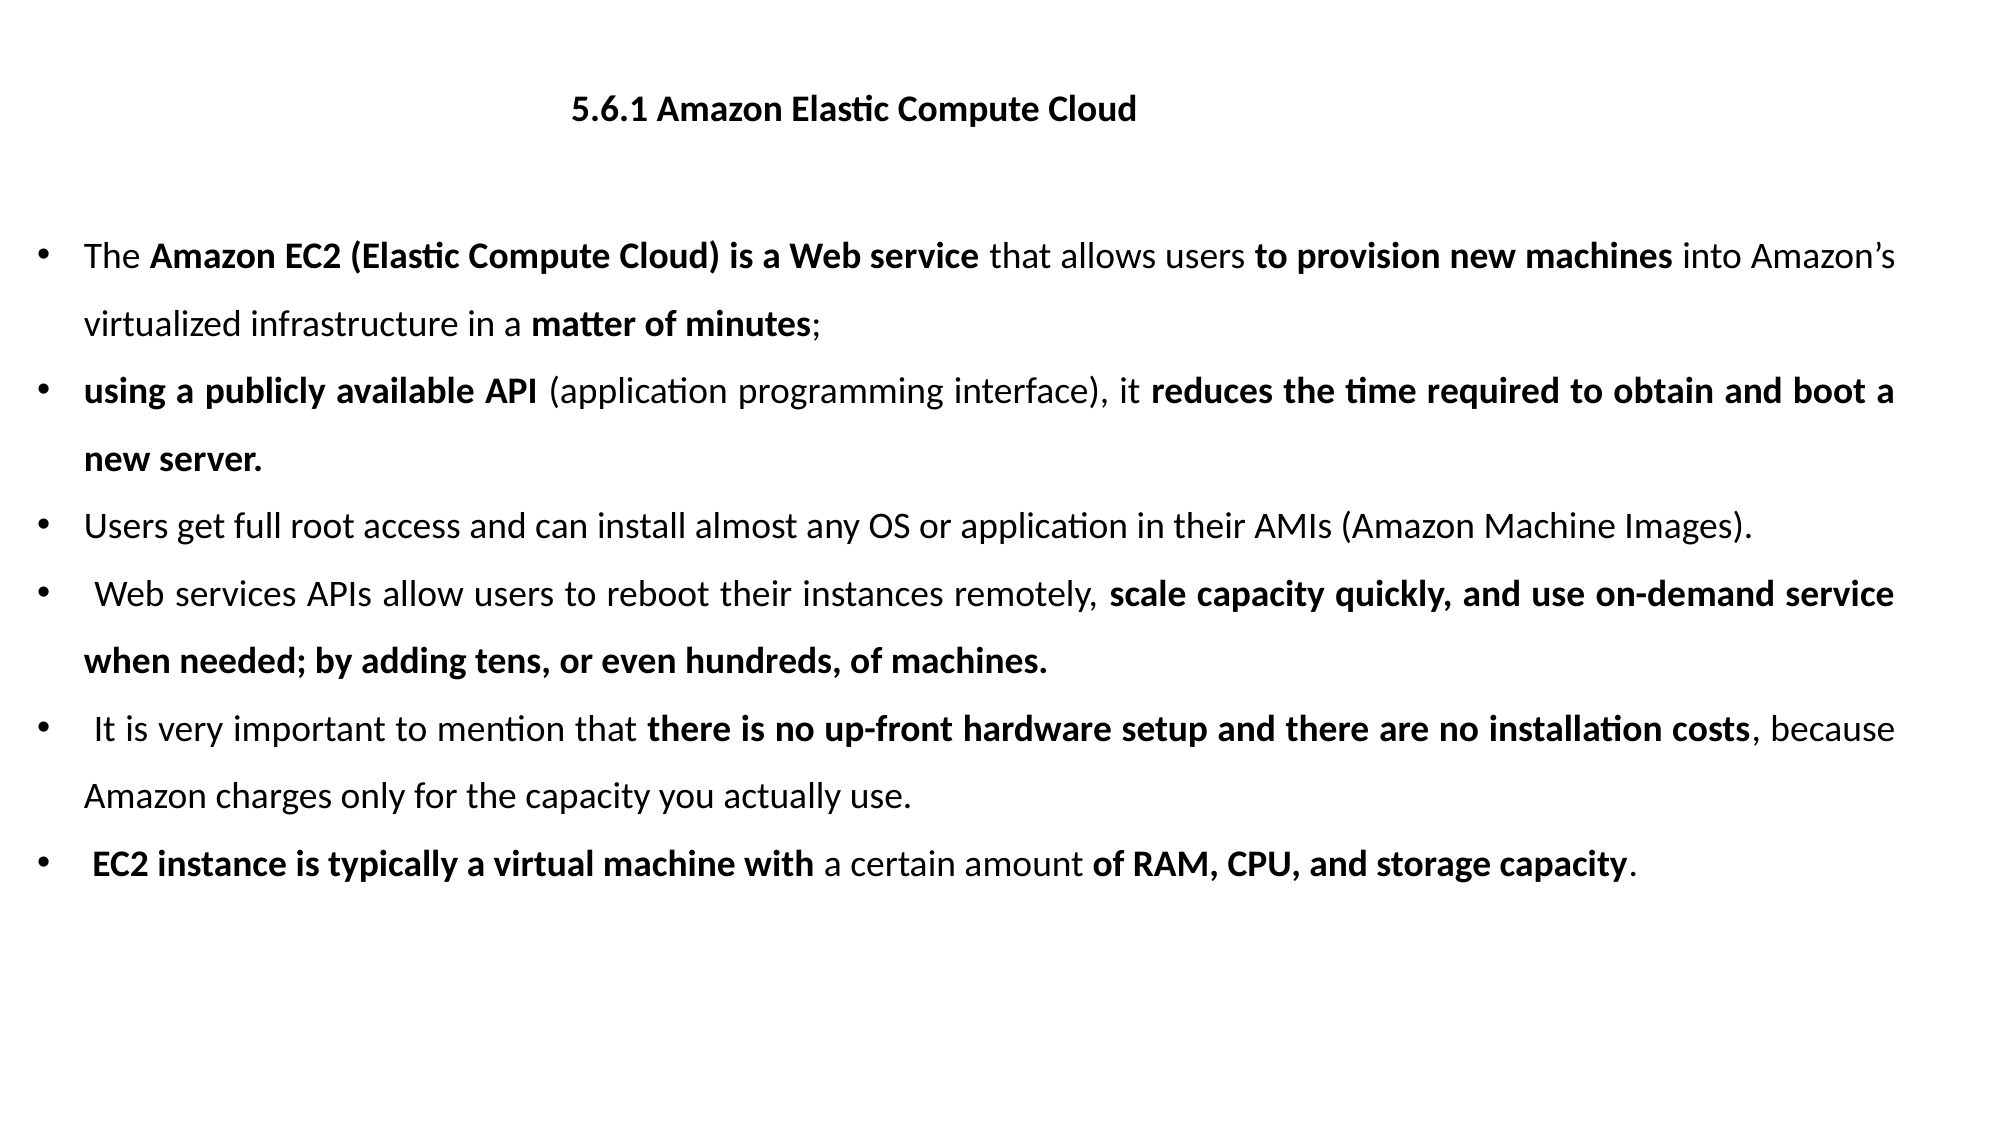

5.6.1 Amazon Elastic Compute Cloud
The Amazon EC2 (Elastic Compute Cloud) is a Web service that allows users to provision new machines into Amazon’s virtualized infrastructure in a matter of minutes;
using a publicly available API (application programming interface), it reduces the time required to obtain and boot a new server.
Users get full root access and can install almost any OS or application in their AMIs (Amazon Machine Images).
 Web services APIs allow users to reboot their instances remotely, scale capacity quickly, and use on-demand service when needed; by adding tens, or even hundreds, of machines.
 It is very important to mention that there is no up-front hardware setup and there are no installation costs, because Amazon charges only for the capacity you actually use.
 EC2 instance is typically a virtual machine with a certain amount of RAM, CPU, and storage capacity.